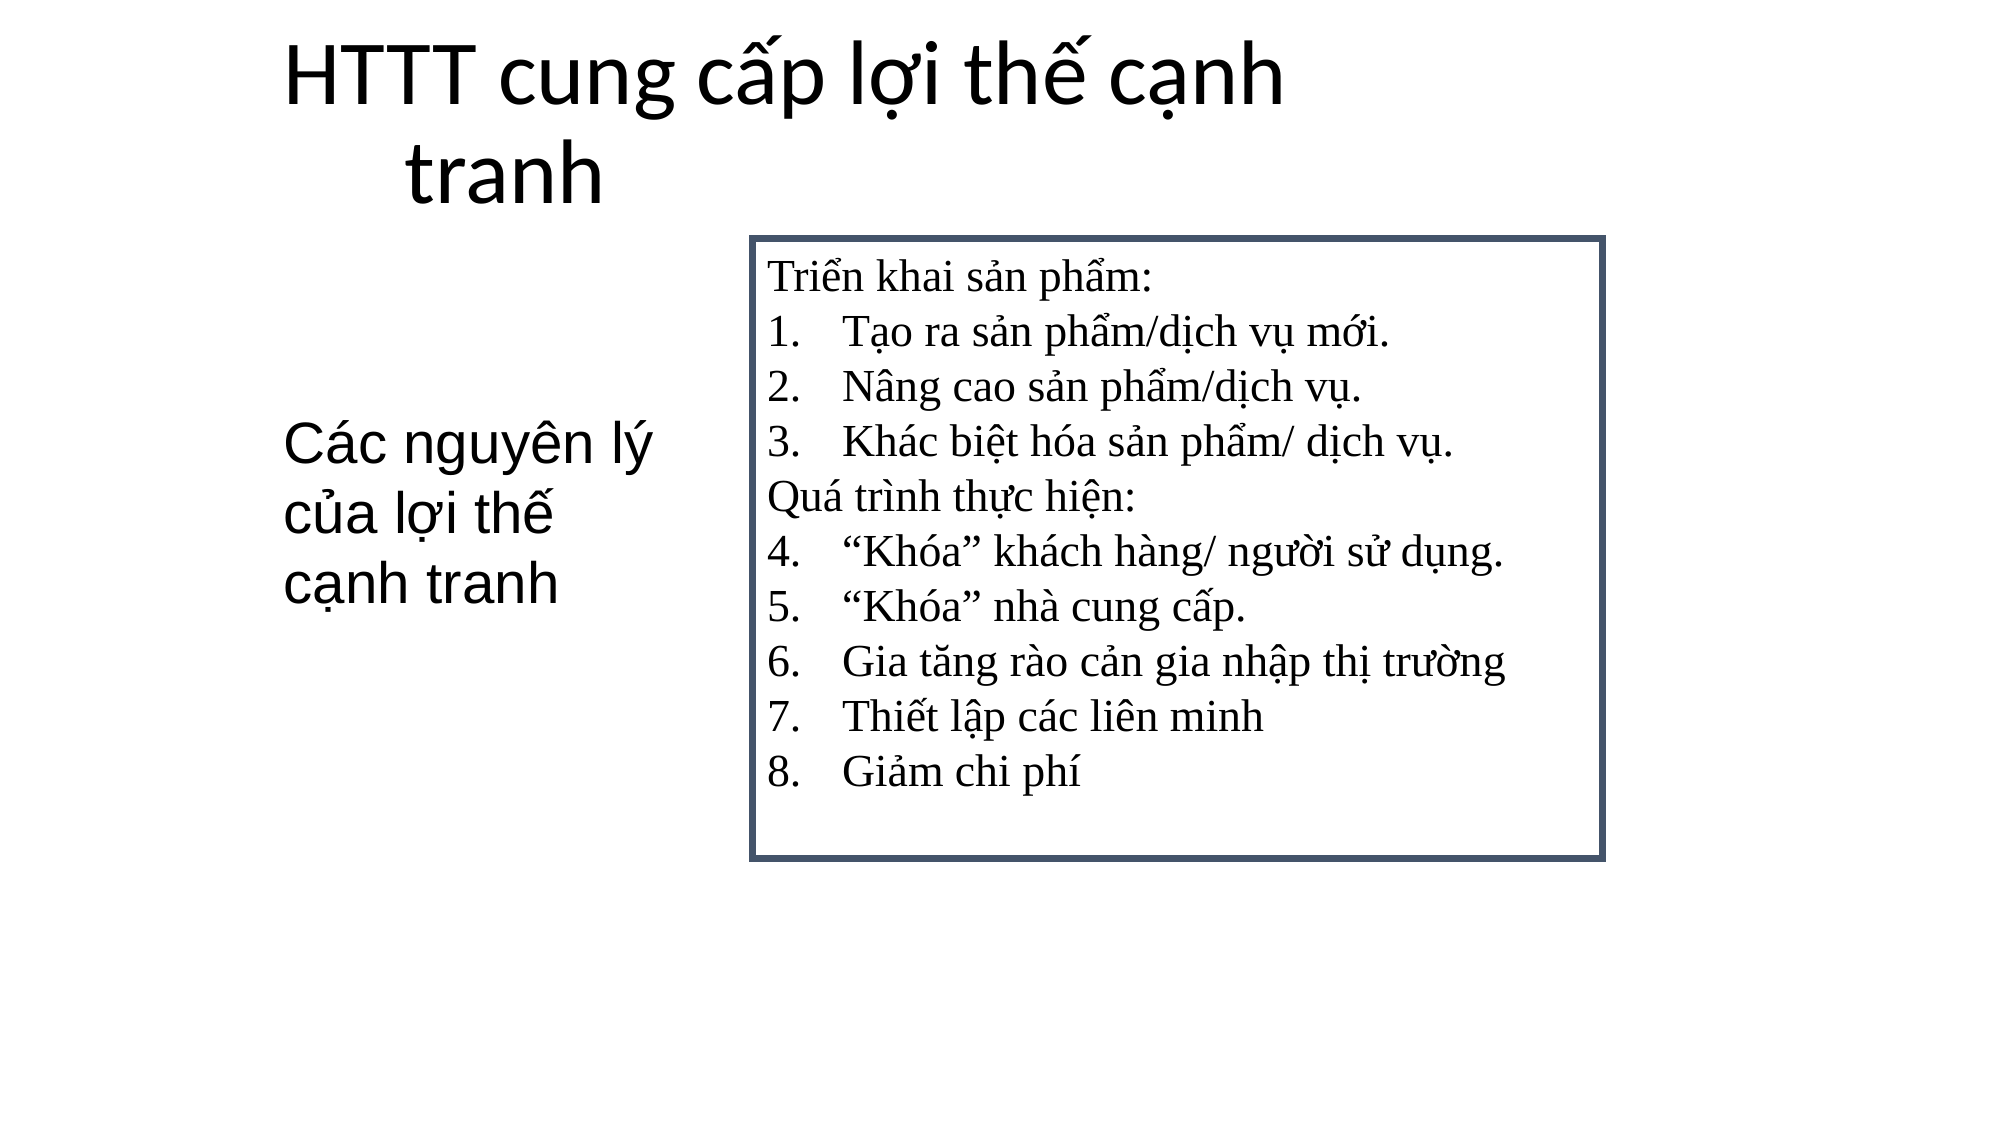

# HTTT cung cấp lợi thế cạnh tranh
Triển khai sản phẩm:
Tạo ra sản phẩm/dịch vụ mới.
Nâng cao sản phẩm/dịch vụ.
Khác biệt hóa sản phẩm/ dịch vụ.
Quá trình thực hiện:
“Khóa” khách hàng/ người sử dụng.
“Khóa” nhà cung cấp.
Gia tăng rào cản gia nhập thị trường
Thiết lập các liên minh
Giảm chi phí
Các nguyên lý của lợi thế cạnh tranh